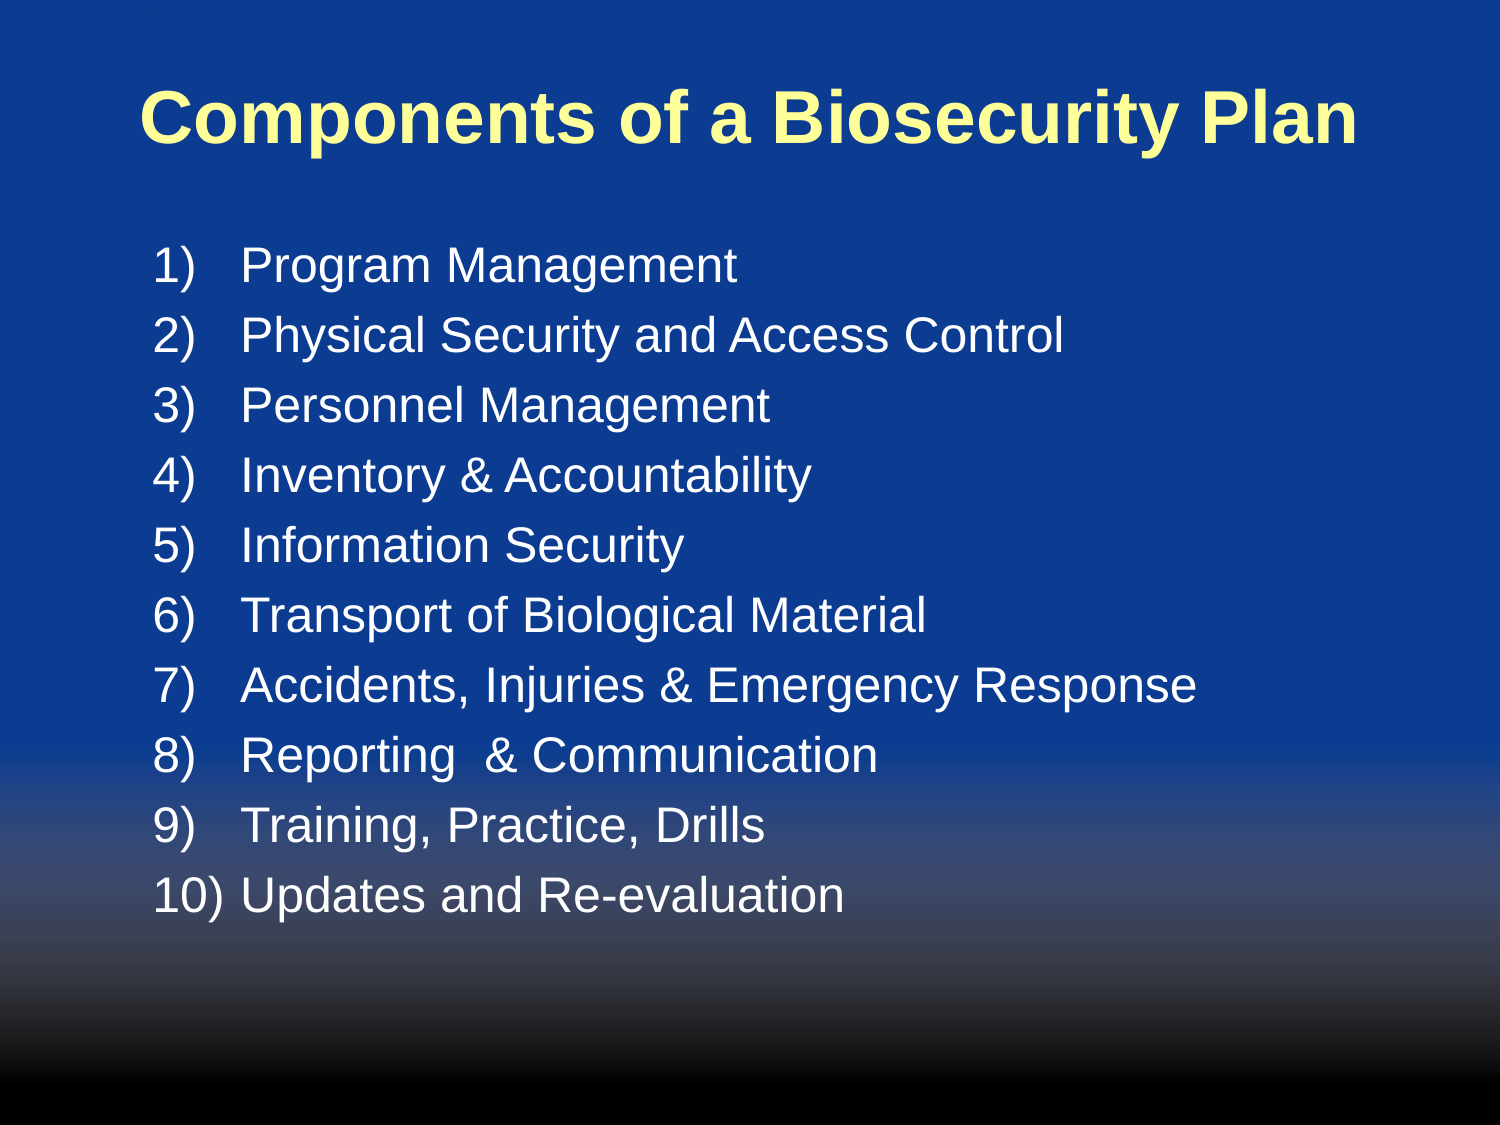

# Components of a Biosecurity Plan
Program Management
Physical Security and Access Control
Personnel Management
Inventory & Accountability
Information Security
Transport of Biological Material
Accidents, Injuries & Emergency Response
Reporting  & Communication
Training, Practice, Drills
Updates and Re-evaluation